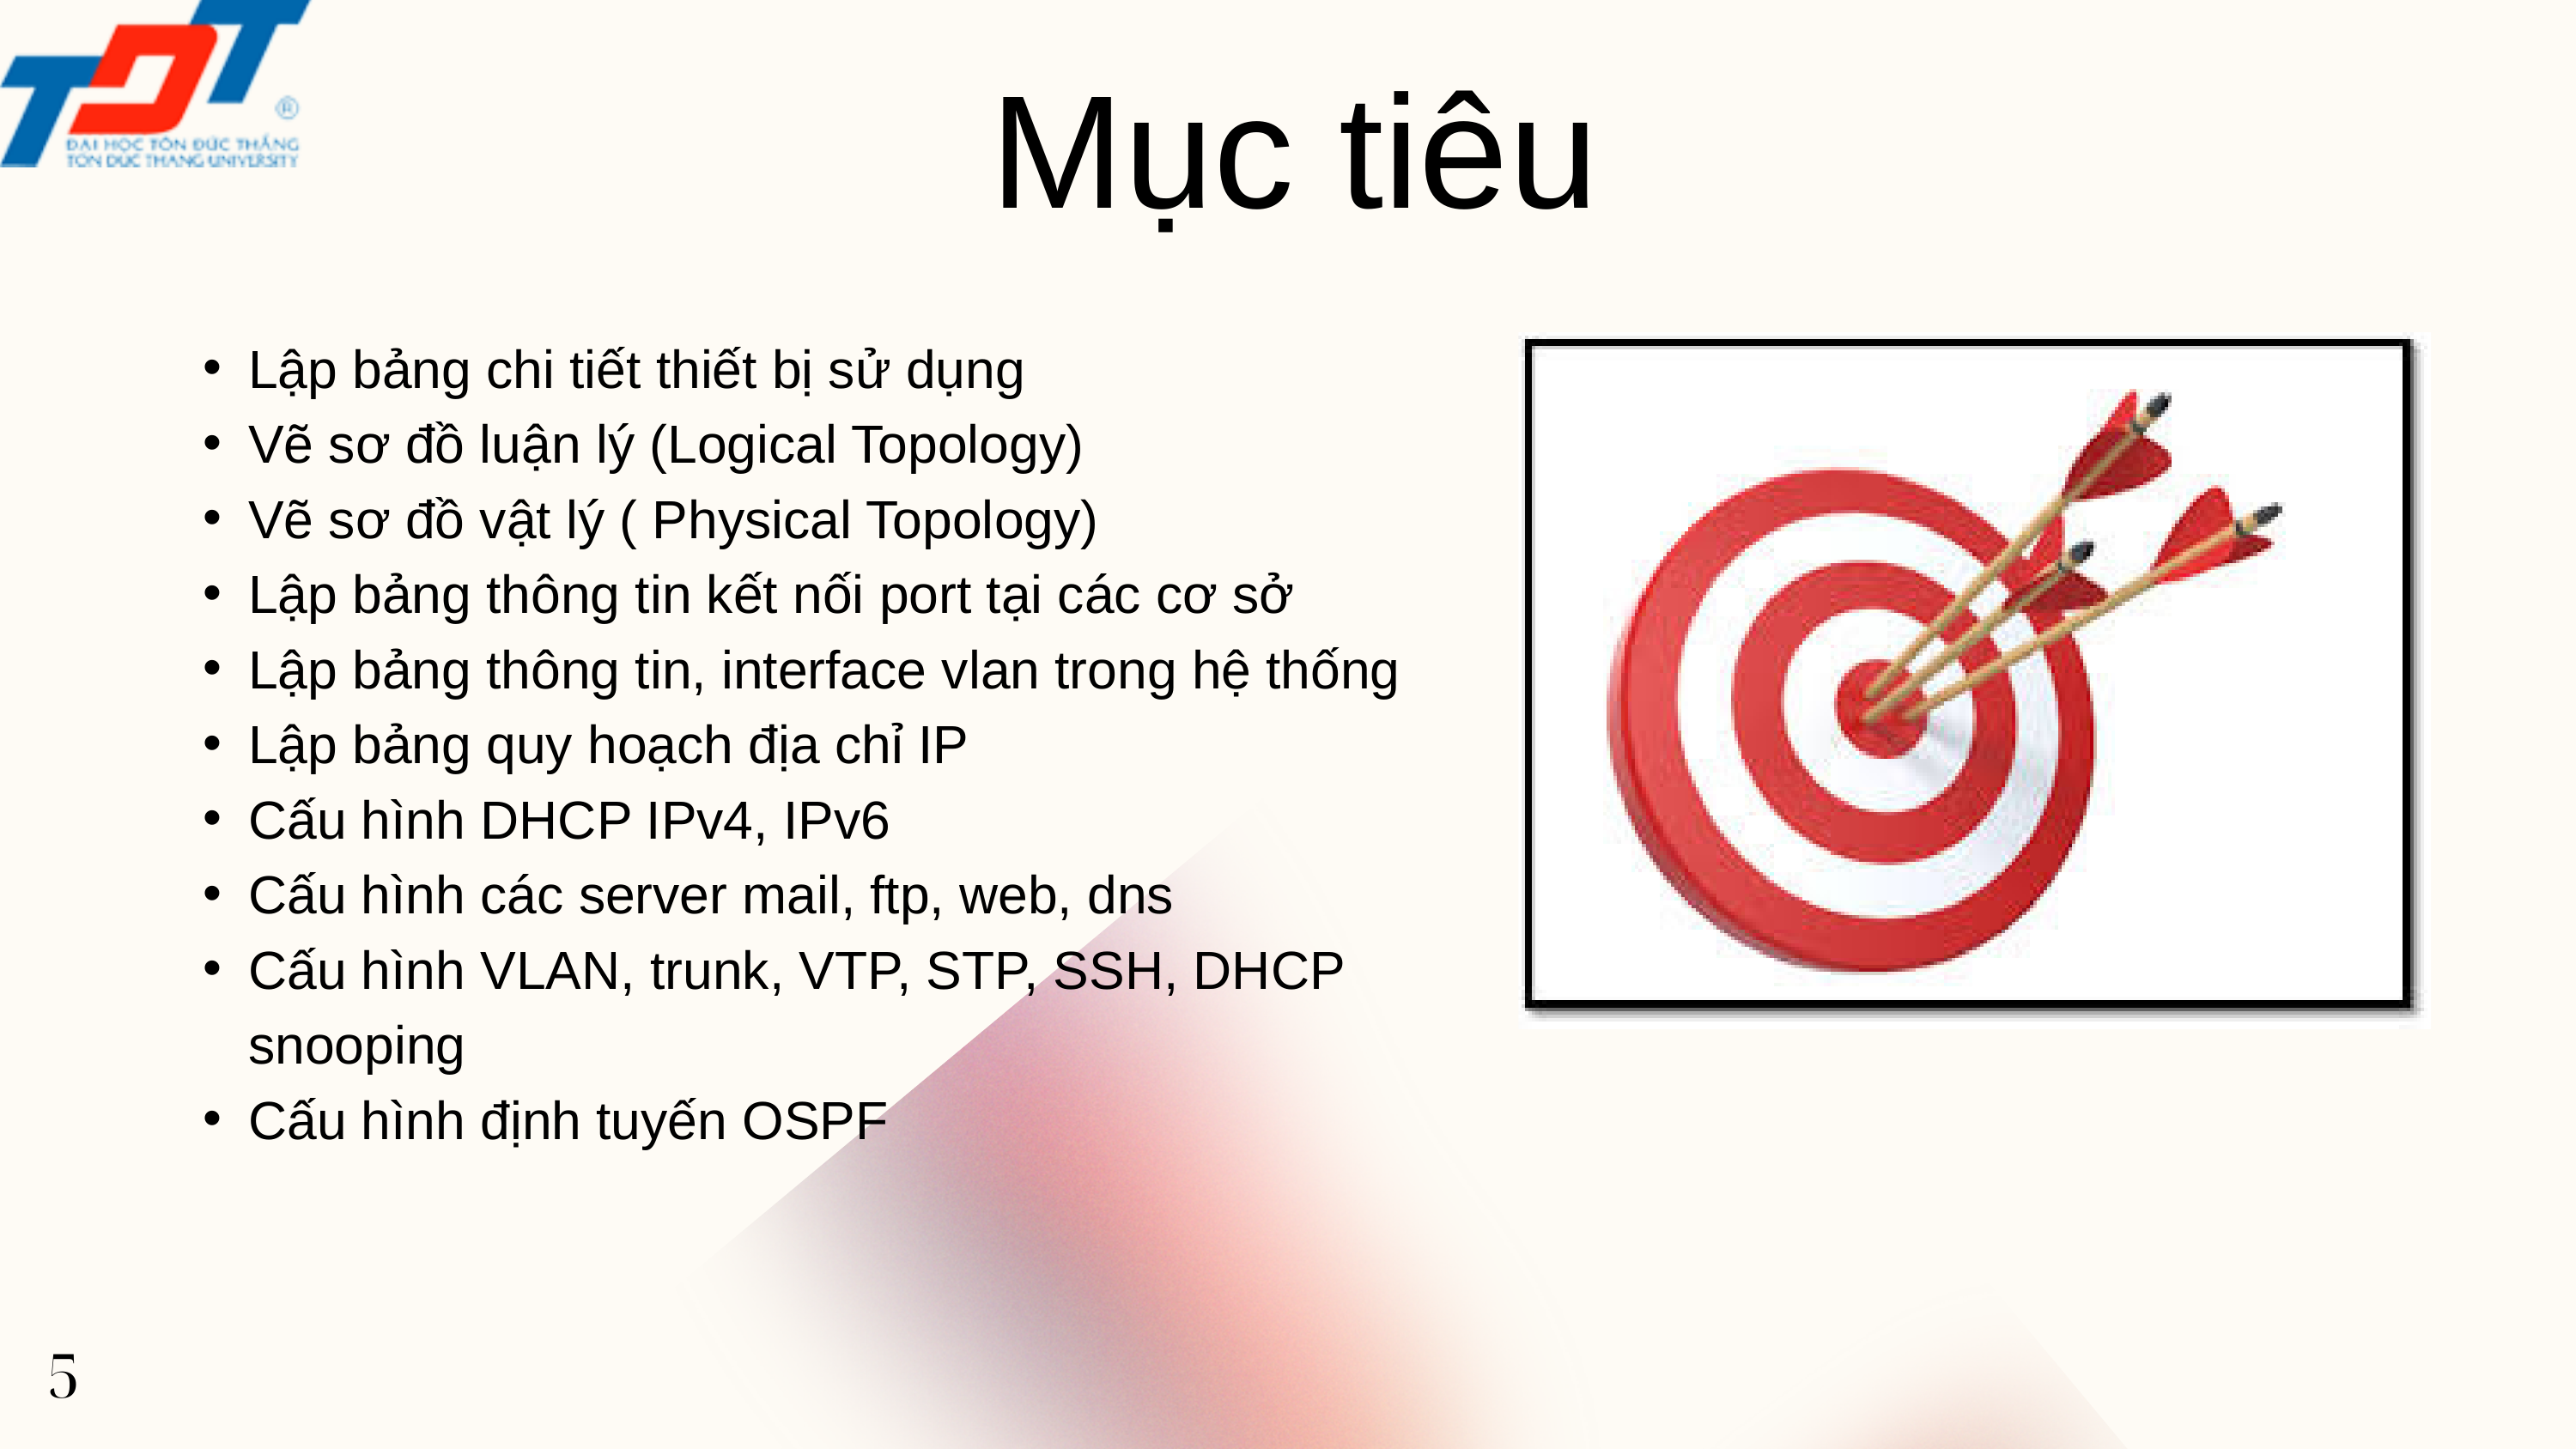

Mục tiêu
Lập bảng chi tiết thiết bị sử dụng
Vẽ sơ đồ luận lý (Logical Topology)
Vẽ sơ đồ vật lý ( Physical Topology)
Lập bảng thông tin kết nối port tại các cơ sở
Lập bảng thông tin, interface vlan trong hệ thống
Lập bảng quy hoạch địa chỉ IP
Cấu hình DHCP IPv4, IPv6
Cấu hình các server mail, ftp, web, dns
Cấu hình VLAN, trunk, VTP, STP, SSH, DHCP snooping
Cấu hình định tuyến OSPF

5